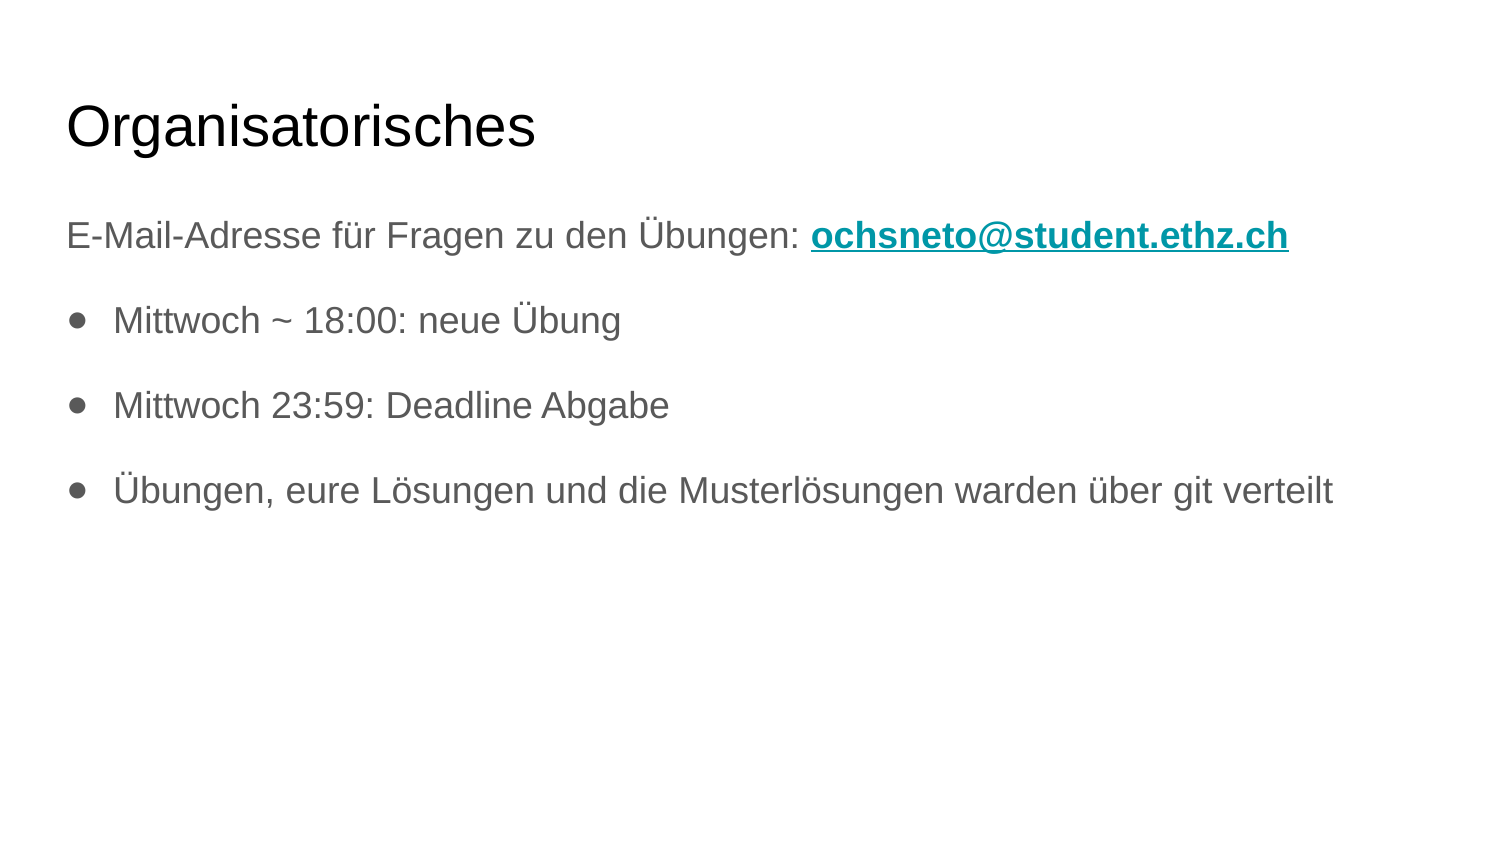

# Organisatorisches
E-Mail-Adresse für Fragen zu den Übungen: ochsneto@student.ethz.ch
Mittwoch ~ 18:00: neue Übung
Mittwoch 23:59: Deadline Abgabe
Übungen, eure Lösungen und die Musterlösungen warden über git verteilt